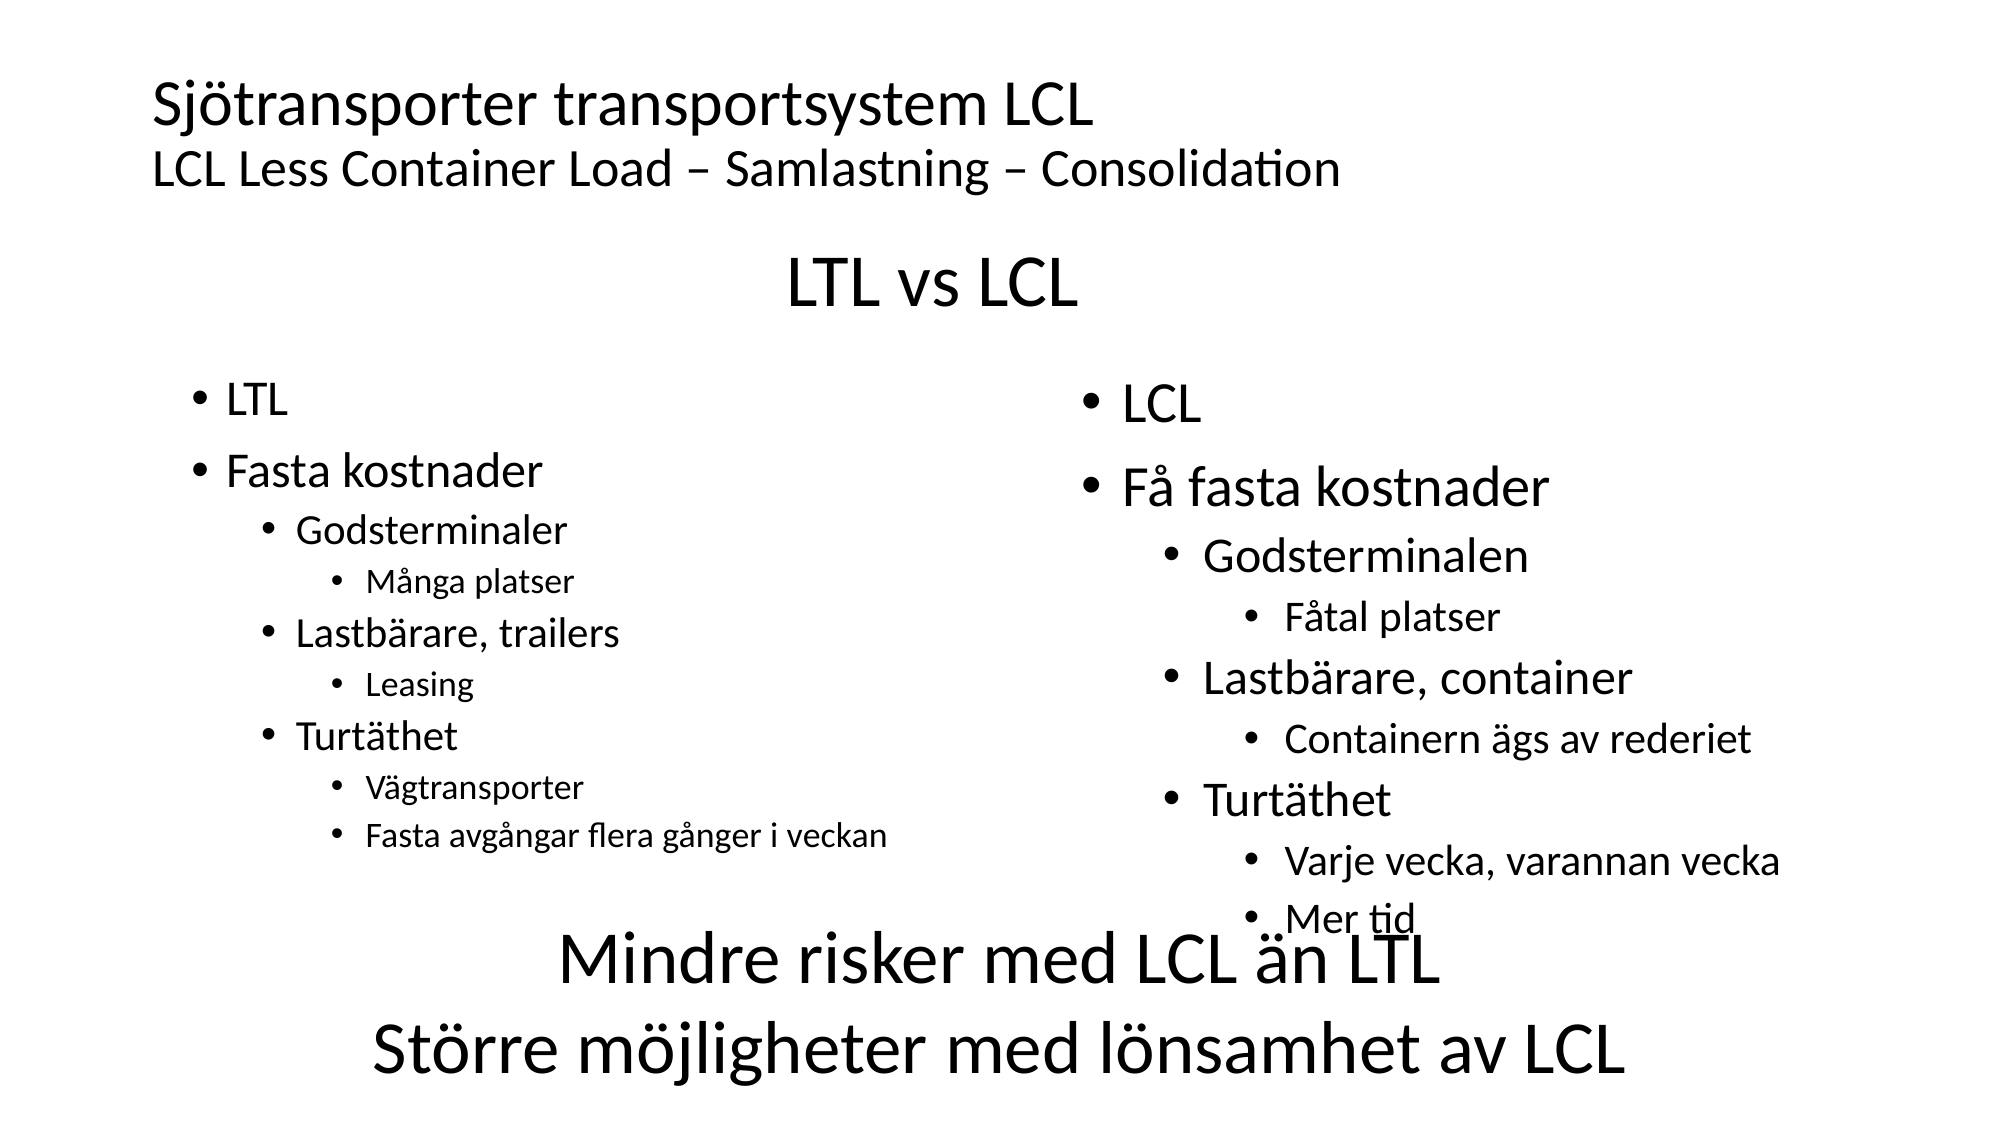

# Sjötransporter transportsystem LCL LCL Less Container Load – Samlastning – Consolidation
LTL vs LCL

LTL
Fasta kostnader
Godsterminaler
Många platser
Lastbärare, trailers
Leasing
Turtäthet
Vägtransporter
Fasta avgångar flera gånger i veckan

LCL
Få fasta kostnader
Godsterminalen
Fåtal platser
Lastbärare, container
Containern ägs av rederiet
Turtäthet
Varje vecka, varannan vecka
Mer tid

Mindre risker med LCL än LTL
Större möjligheter med lönsamhet av LCL